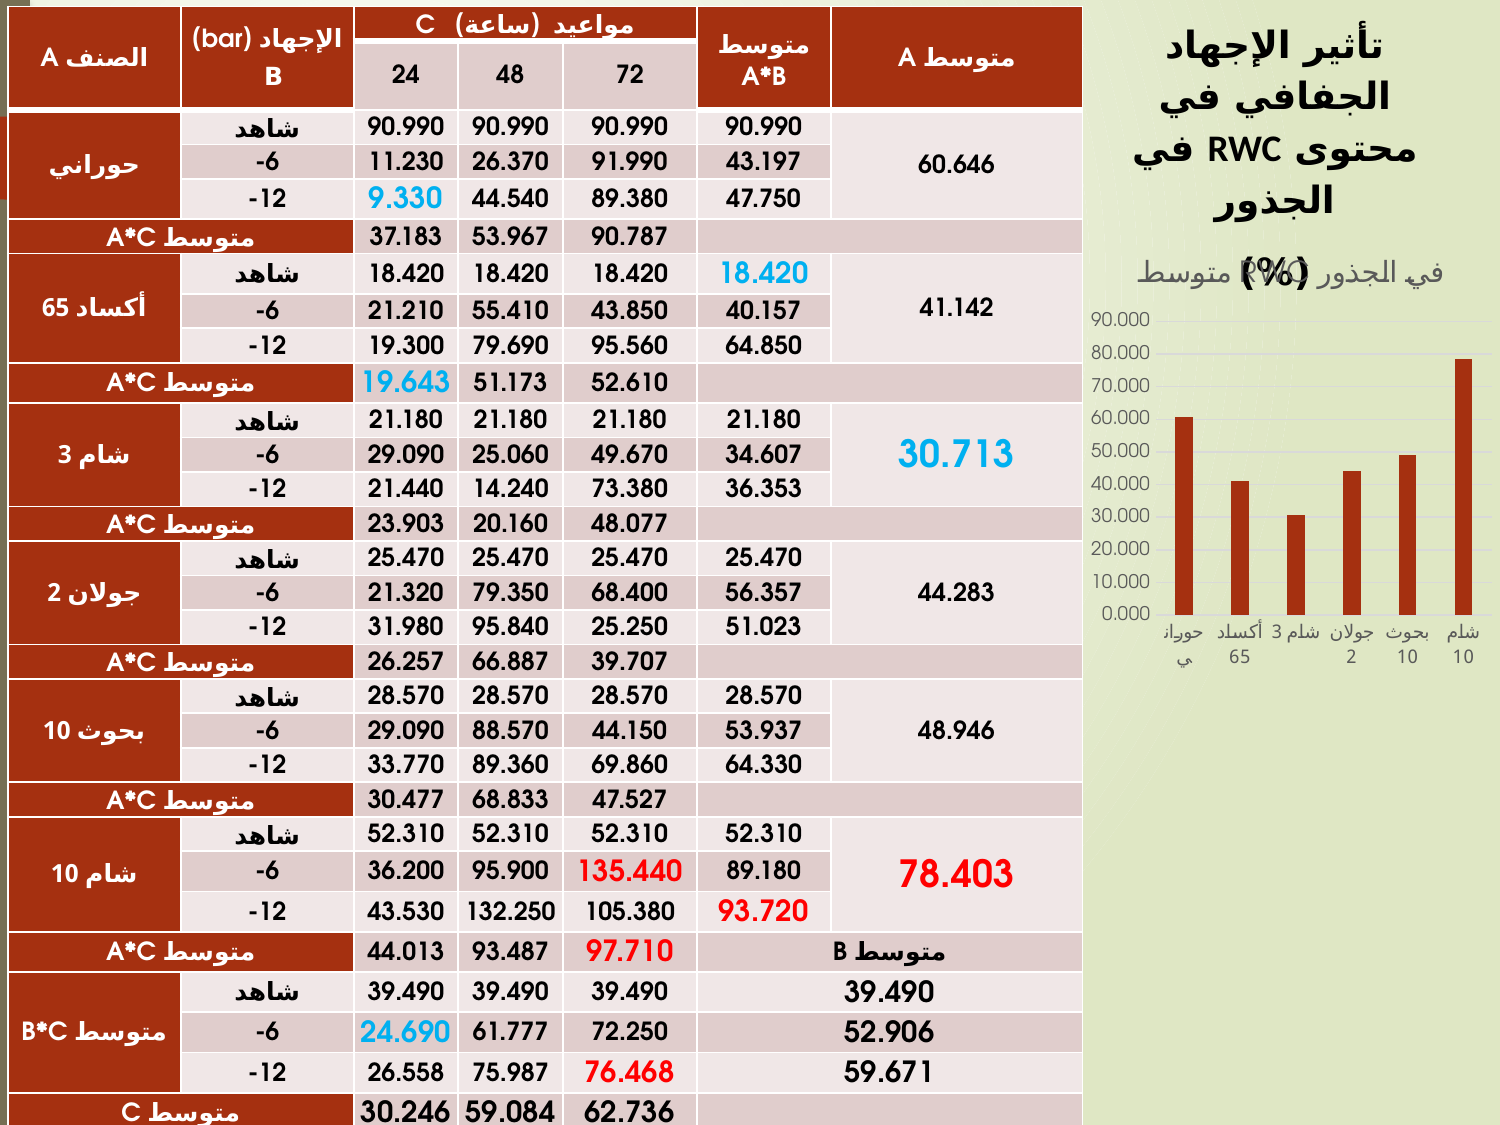

تأثير الإجهاد الجفافي في محتوى RWC في الجذور
(%)
| الصنف A | الإجهاد (bar) B | مواعيد (ساعة) C |  |  | متوسط A\*B | متوسط A |  |
| --- | --- | --- | --- | --- | --- | --- | --- |
|  |  | 24 | 48 | 72 |  |  |  |
| حوراني | شاهد | 90.990 | 90.990 | 90.990 | 90.990 | 60.646 |  |
|  | -6 | 11.230 | 26.370 | 91.990 | 43.197 |  |  |
|  | -12 | 9.330 | 44.540 | 89.380 | 47.750 |  |  |
| متوسط A\*C |  | 37.183 | 53.967 | 90.787 |  |  |  |
| أكساد 65 | شاهد | 18.420 | 18.420 | 18.420 | 18.420 | 41.142 |  |
|  | -6 | 21.210 | 55.410 | 43.850 | 40.157 |  |  |
|  | -12 | 19.300 | 79.690 | 95.560 | 64.850 |  |  |
| متوسط A\*C |  | 19.643 | 51.173 | 52.610 |  |  |  |
| شام 3 | شاهد | 21.180 | 21.180 | 21.180 | 21.180 | 30.713 |  |
|  | -6 | 29.090 | 25.060 | 49.670 | 34.607 |  |  |
|  | -12 | 21.440 | 14.240 | 73.380 | 36.353 |  |  |
| متوسط A\*C |  | 23.903 | 20.160 | 48.077 |  |  |  |
| جولان 2 | شاهد | 25.470 | 25.470 | 25.470 | 25.470 | 44.283 |  |
|  | -6 | 21.320 | 79.350 | 68.400 | 56.357 |  |  |
|  | -12 | 31.980 | 95.840 | 25.250 | 51.023 |  |  |
| متوسط A\*C |  | 26.257 | 66.887 | 39.707 |  |  |  |
| بحوث 10 | شاهد | 28.570 | 28.570 | 28.570 | 28.570 | 48.946 |  |
|  | -6 | 29.090 | 88.570 | 44.150 | 53.937 |  |  |
|  | -12 | 33.770 | 89.360 | 69.860 | 64.330 |  |  |
| متوسط A\*C |  | 30.477 | 68.833 | 47.527 |  |  |  |
| شام 10 | شاهد | 52.310 | 52.310 | 52.310 | 52.310 | 78.403 |  |
|  | -6 | 36.200 | 95.900 | 135.440 | 89.180 |  |  |
|  | -12 | 43.530 | 132.250 | 105.380 | 93.720 |  |  |
| متوسط A\*C |  | 44.013 | 93.487 | 97.710 | متوسط B |  |  |
| متوسط B\*C | شاهد | 39.490 | 39.490 | 39.490 | 39.490 |  |  |
|  | -6 | 24.690 | 61.777 | 72.250 | 52.906 |  |  |
|  | -12 | 26.558 | 75.987 | 76.468 | 59.671 |  |  |
| متوسط C |  | 30.246 | 59.084 | 62.736 |  |  |  |
| LSD 0.05 | A | B | C | A\*B | A\*C | B\*C | A\*B\*C |
|  | 2.5980 | 1.8370 | 1.8370 | 4.5000 | 4.5000 | 3.1820 | 7.7940 |

### Chart: متوسط RWC في الجذور

| Category | متوسط RWC/R |
|---|---|
| حوراني | 60.64555555555555 |
| أكساد 65 | 41.14222222222222 |
| شام 3 | 30.713333333333328 |
| جولان 2 | 44.28333333333333 |
| بحوث 10 | 48.94555555555556 |
| شام 10 | 78.40333333333332 |